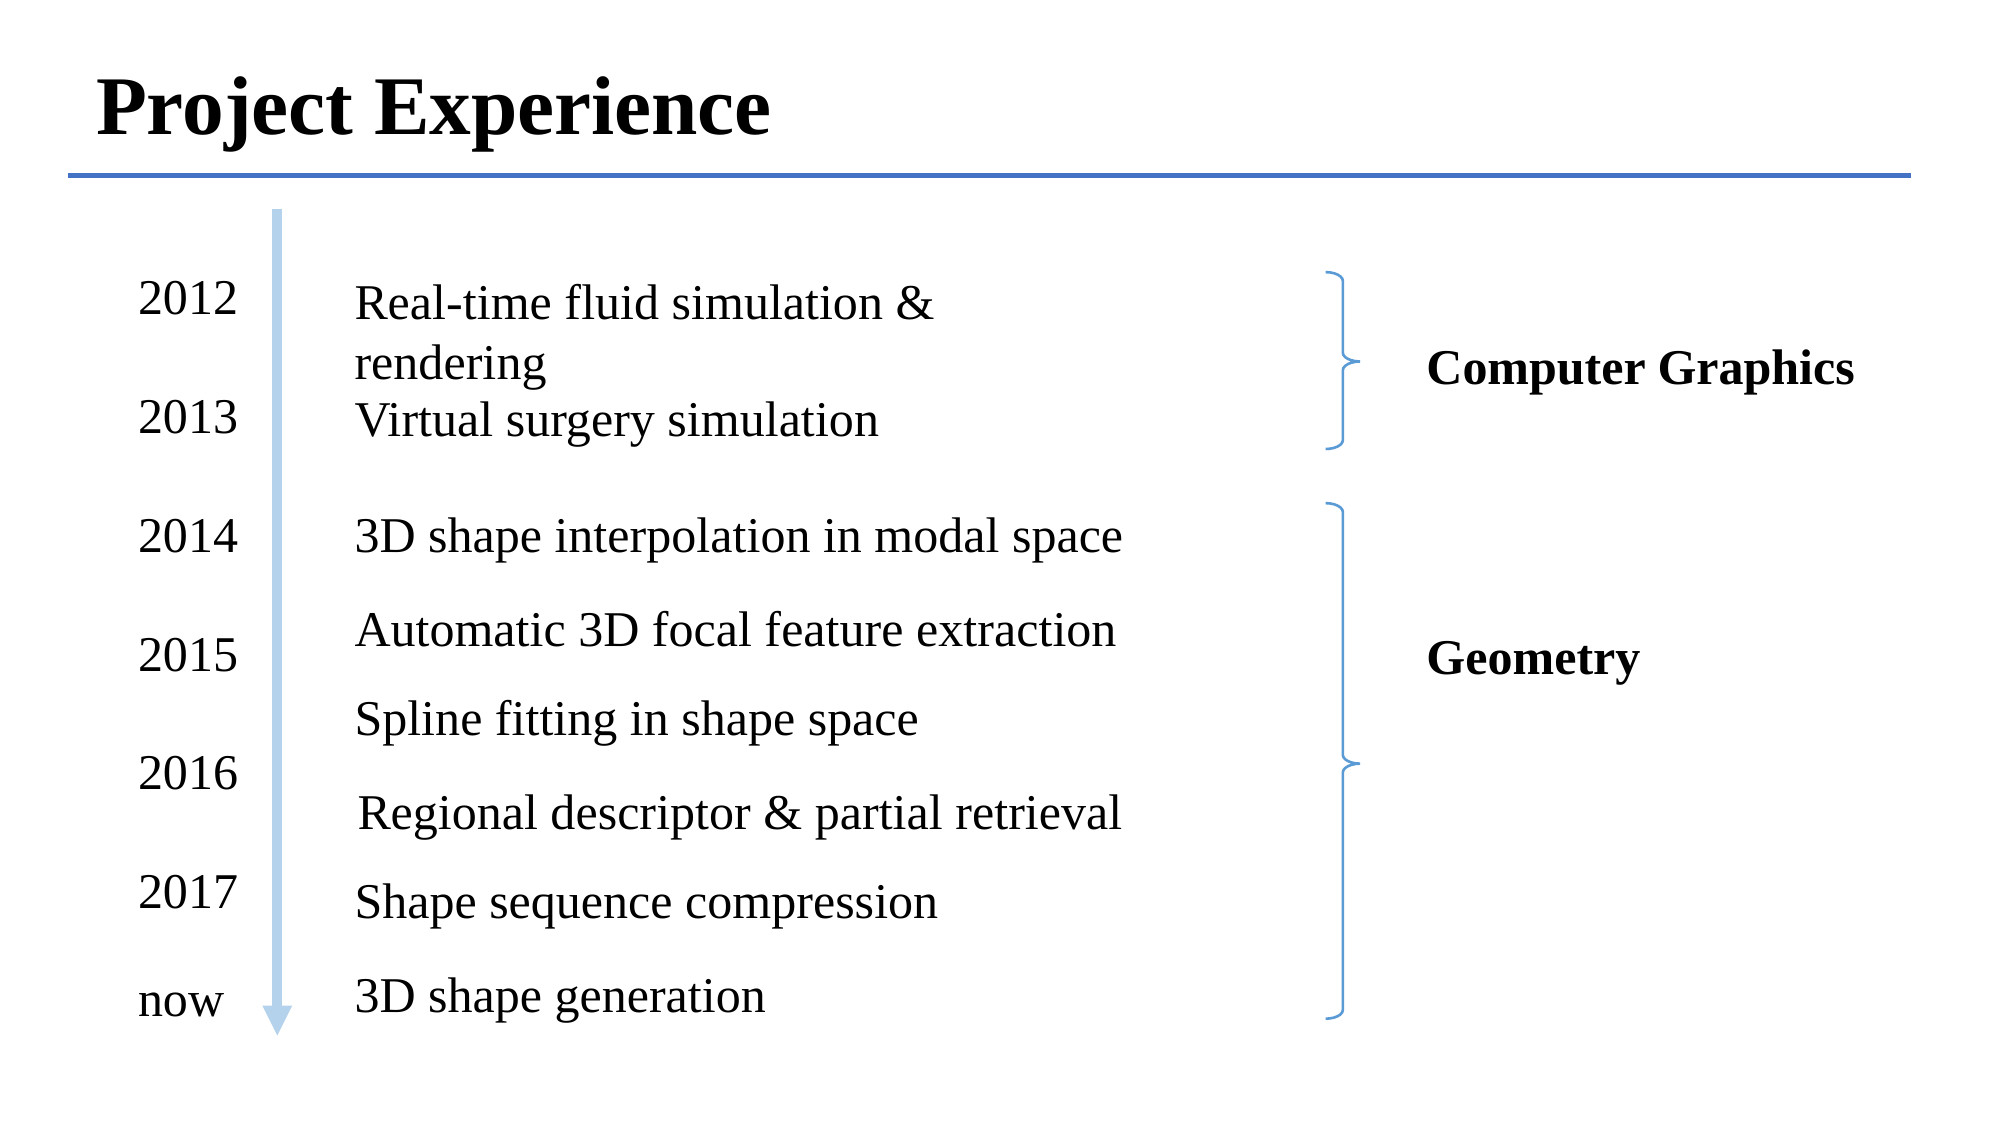

# Project Experience
2012
Real-time fluid simulation & rendering

Computer Graphics
2013
Virtual surgery simulation
2014
3D shape interpolation in modal space

Automatic 3D focal feature extraction
2015
Geometry
Spline fitting in shape space
2016
Regional descriptor & partial retrieval
2017
Shape sequence compression
3D shape generation
now